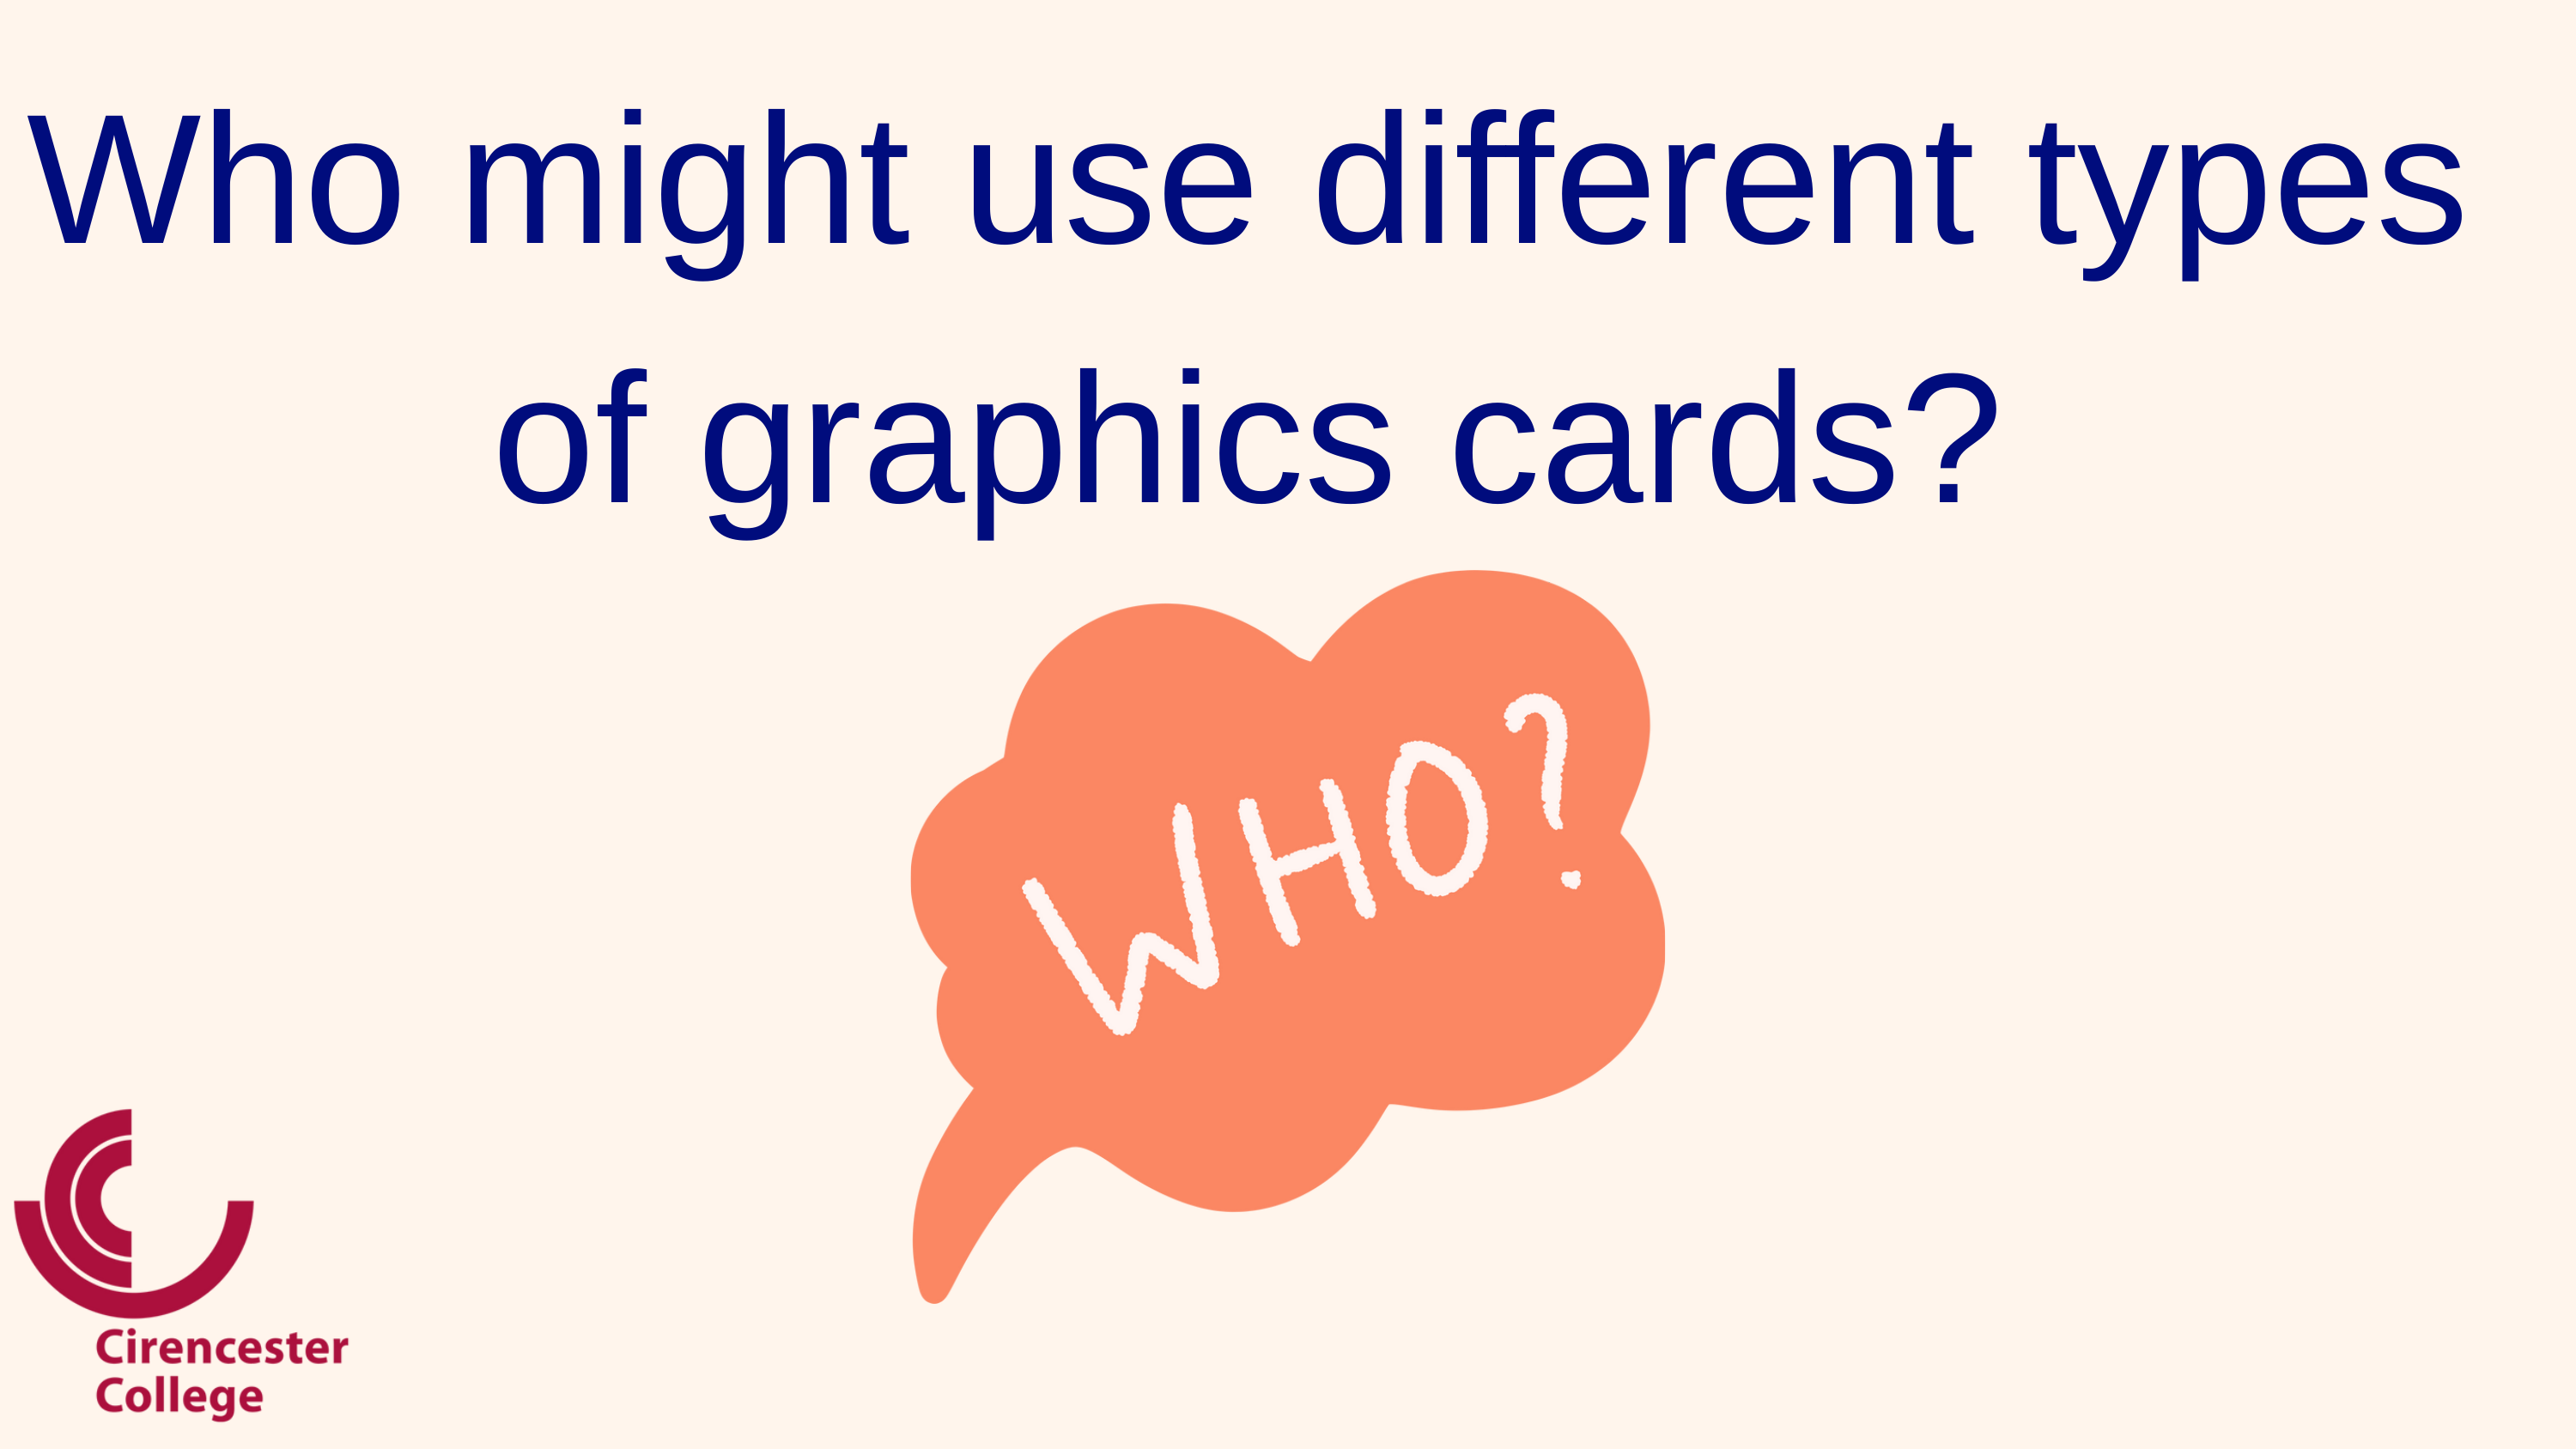

Who might use different types of graphics cards?